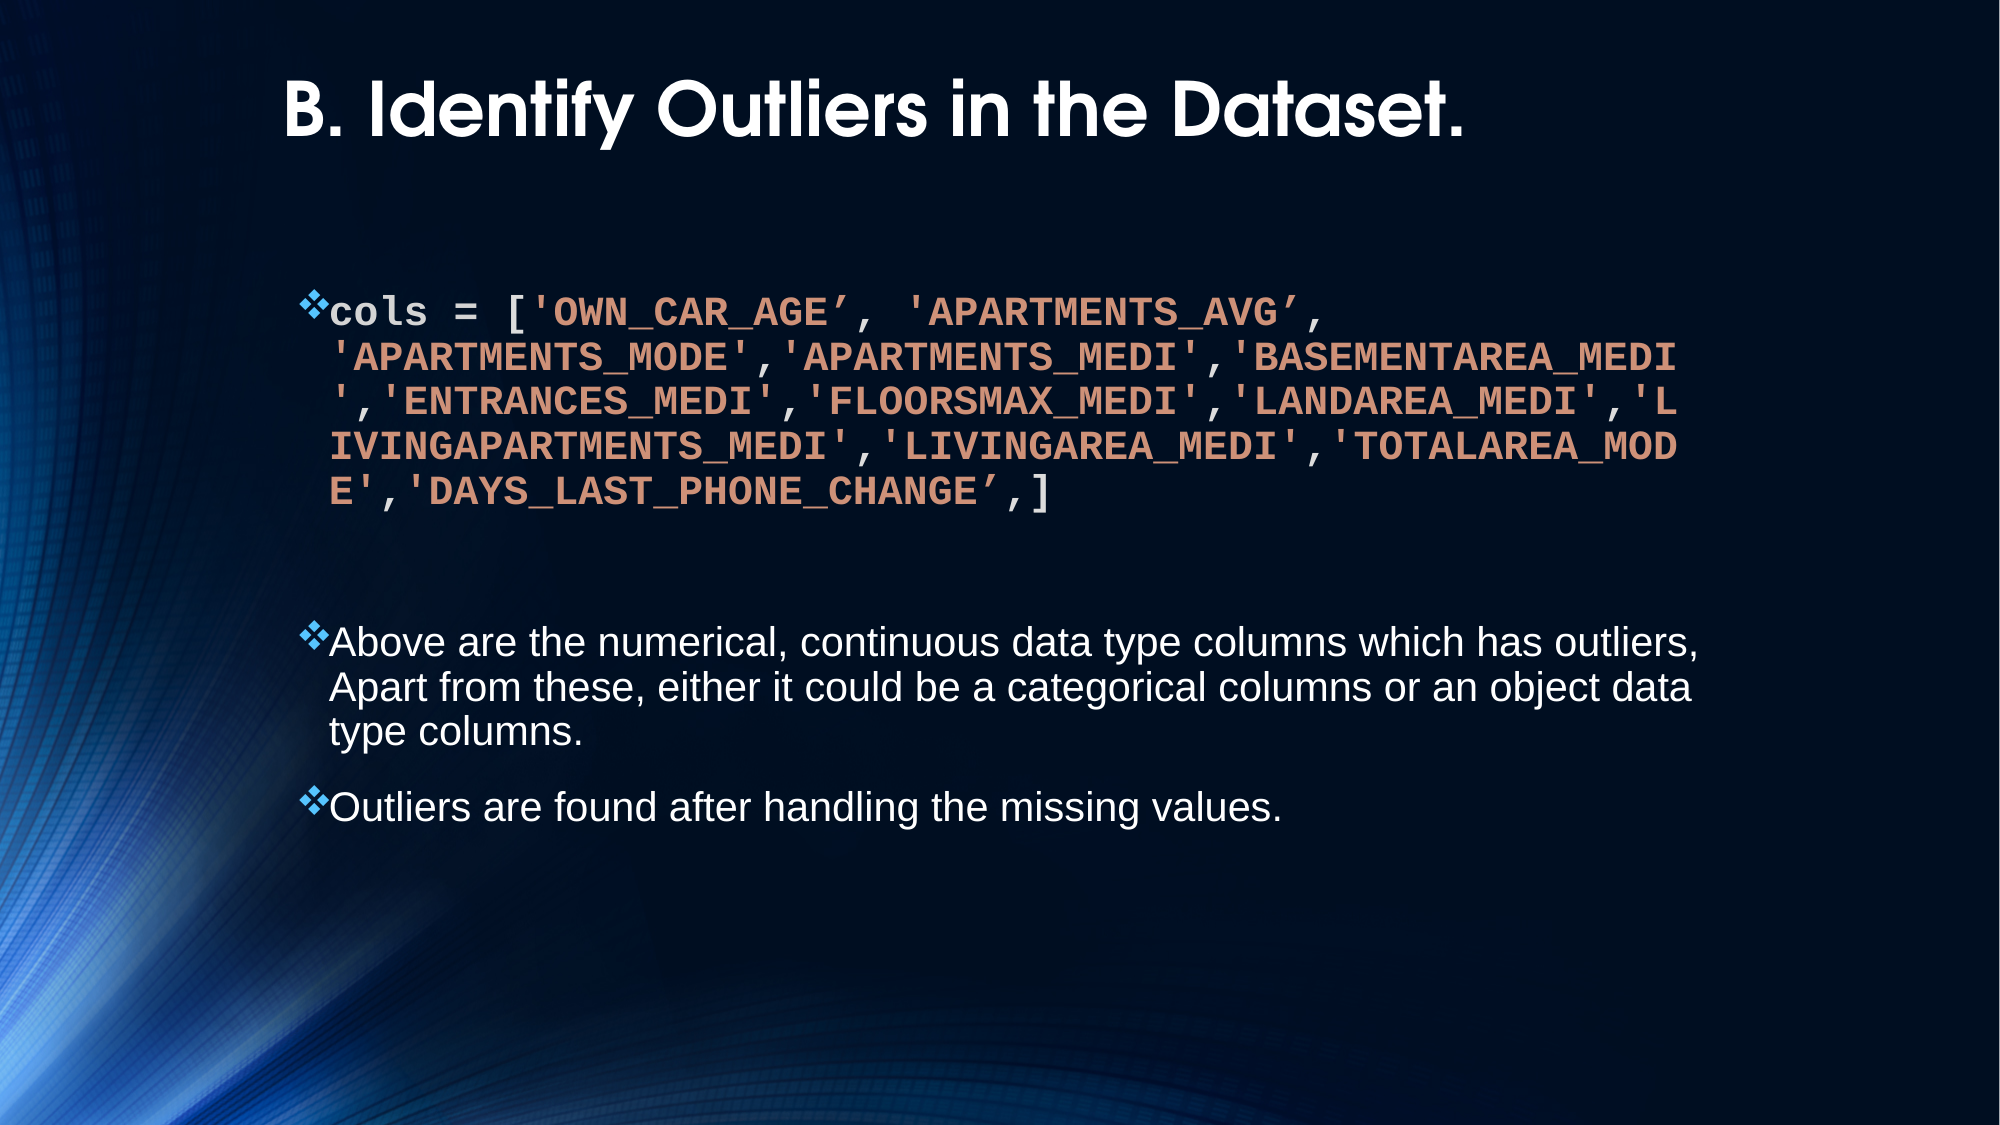

B. Identify Outliers in the Dataset.
cols = ['OWN_CAR_AGE’, 'APARTMENTS_AVG’, 'APARTMENTS_MODE','APARTMENTS_MEDI','BASEMENTAREA_MEDI','ENTRANCES_MEDI','FLOORSMAX_MEDI','LANDAREA_MEDI','LIVINGAPARTMENTS_MEDI','LIVINGAREA_MEDI','TOTALAREA_MODE','DAYS_LAST_PHONE_CHANGE’,]

Above are the numerical, continuous data type columns which has outliers, Apart from these, either it could be a categorical columns or an object data type columns.
Outliers are found after handling the missing values.